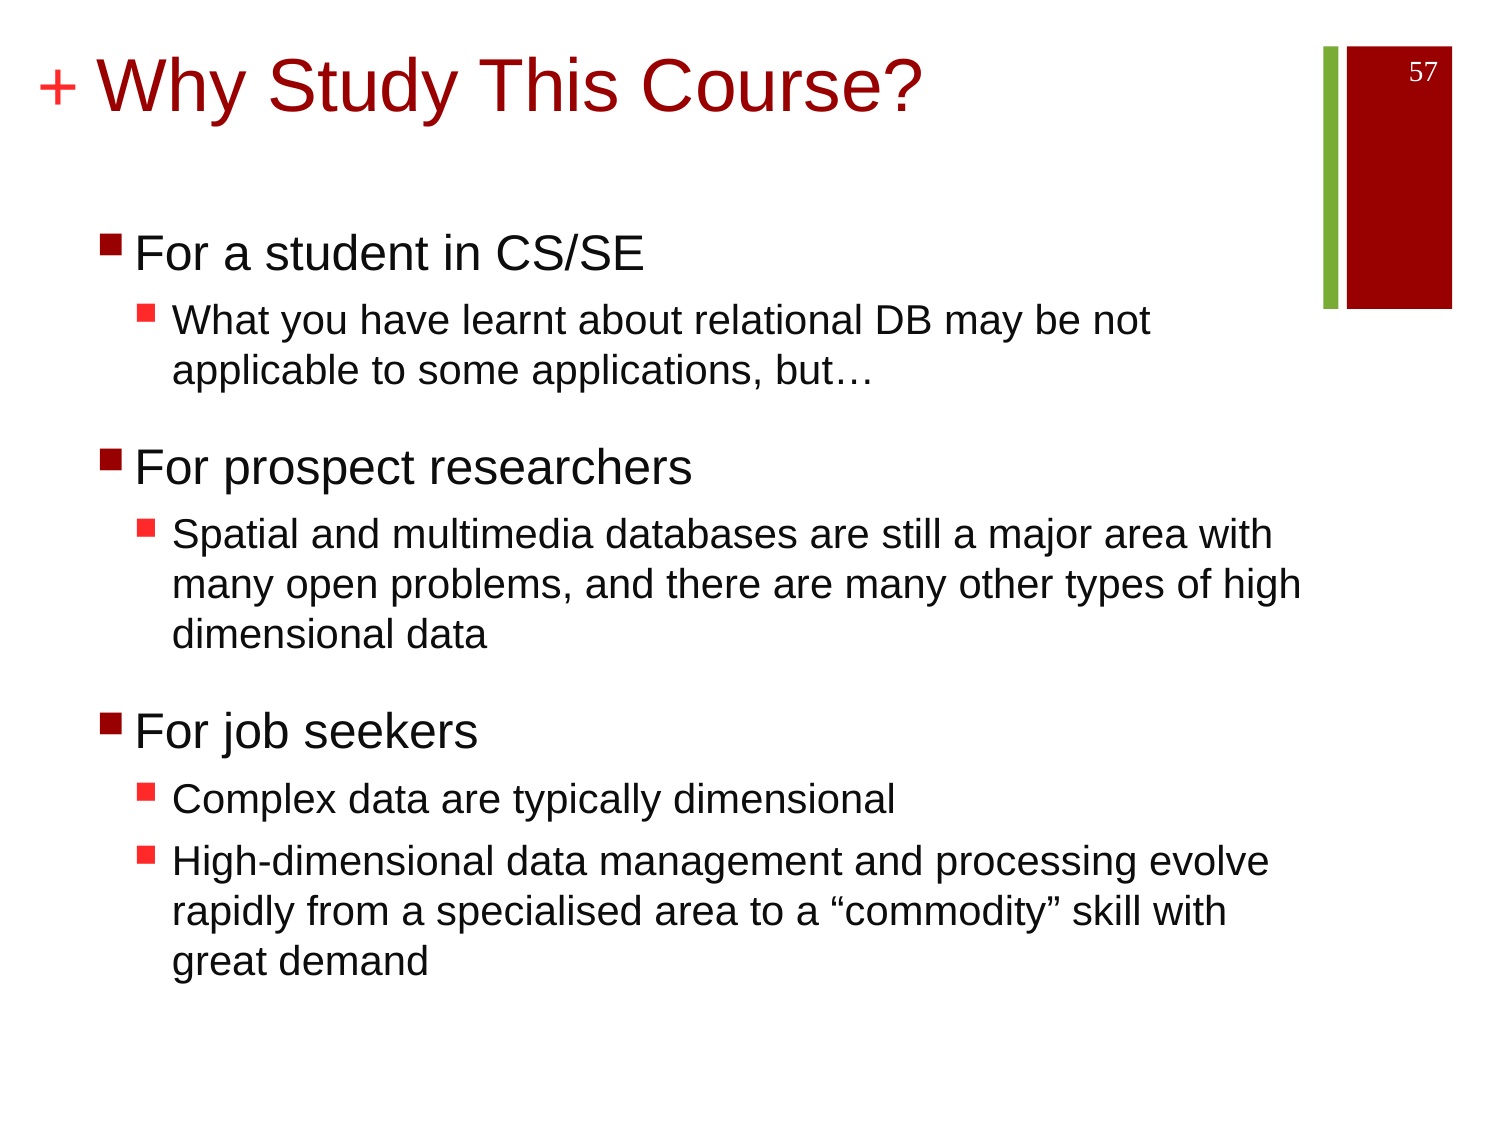

# Why Study This Course?
57
For a student in CS/SE
What you have learnt about relational DB may be not applicable to some applications, but…
For prospect researchers
Spatial and multimedia databases are still a major area with many open problems, and there are many other types of high dimensional data
For job seekers
Complex data are typically dimensional
High-dimensional data management and processing evolve rapidly from a specialised area to a “commodity” skill with great demand